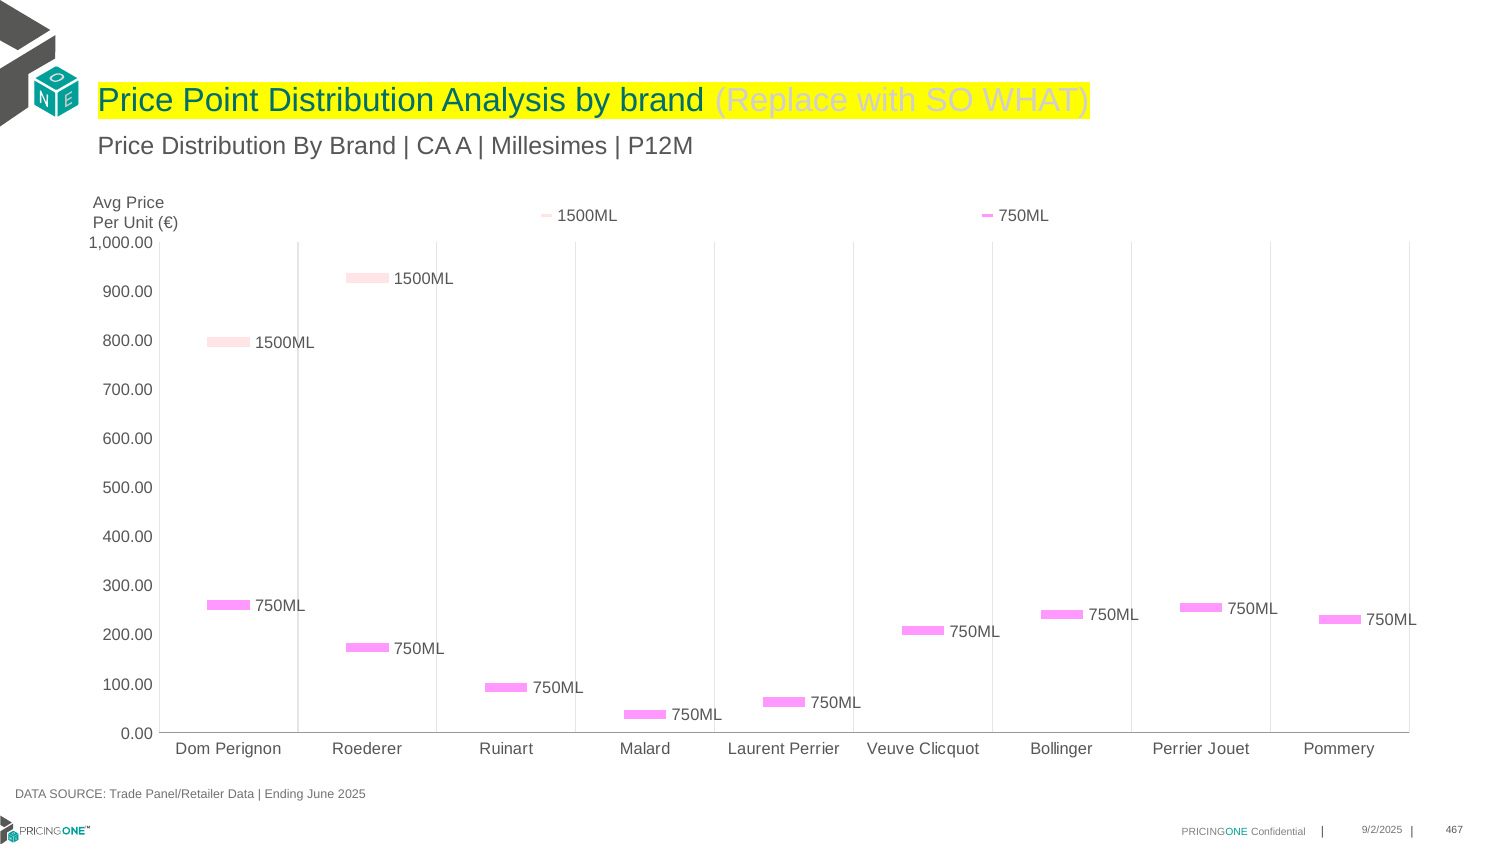

# Price Point Distribution Analysis by brand (Replace with SO WHAT)
Price Distribution By Brand | CA A | Millesimes | P12M

### Chart

| Category | 1500ML | 750ML |
|---|---|---|
| Dom Perignon | 795.8824 | 260.3311 |
| Roederer | 926.6316 | 173.0014 |
| Ruinart | None | 92.7146 |
| Malard | None | 37.1247 |
| Laurent Perrier | None | 62.4492 |
| Veuve Clicquot | None | 207.6866 |
| Bollinger | None | 240.7248 |
| Perrier Jouet | None | 254.5325 |
| Pommery | None | 231.2895 |
Avg Price
Per Unit (€)
DATA SOURCE: Trade Panel/Retailer Data | Ending June 2025
9/2/2025
467